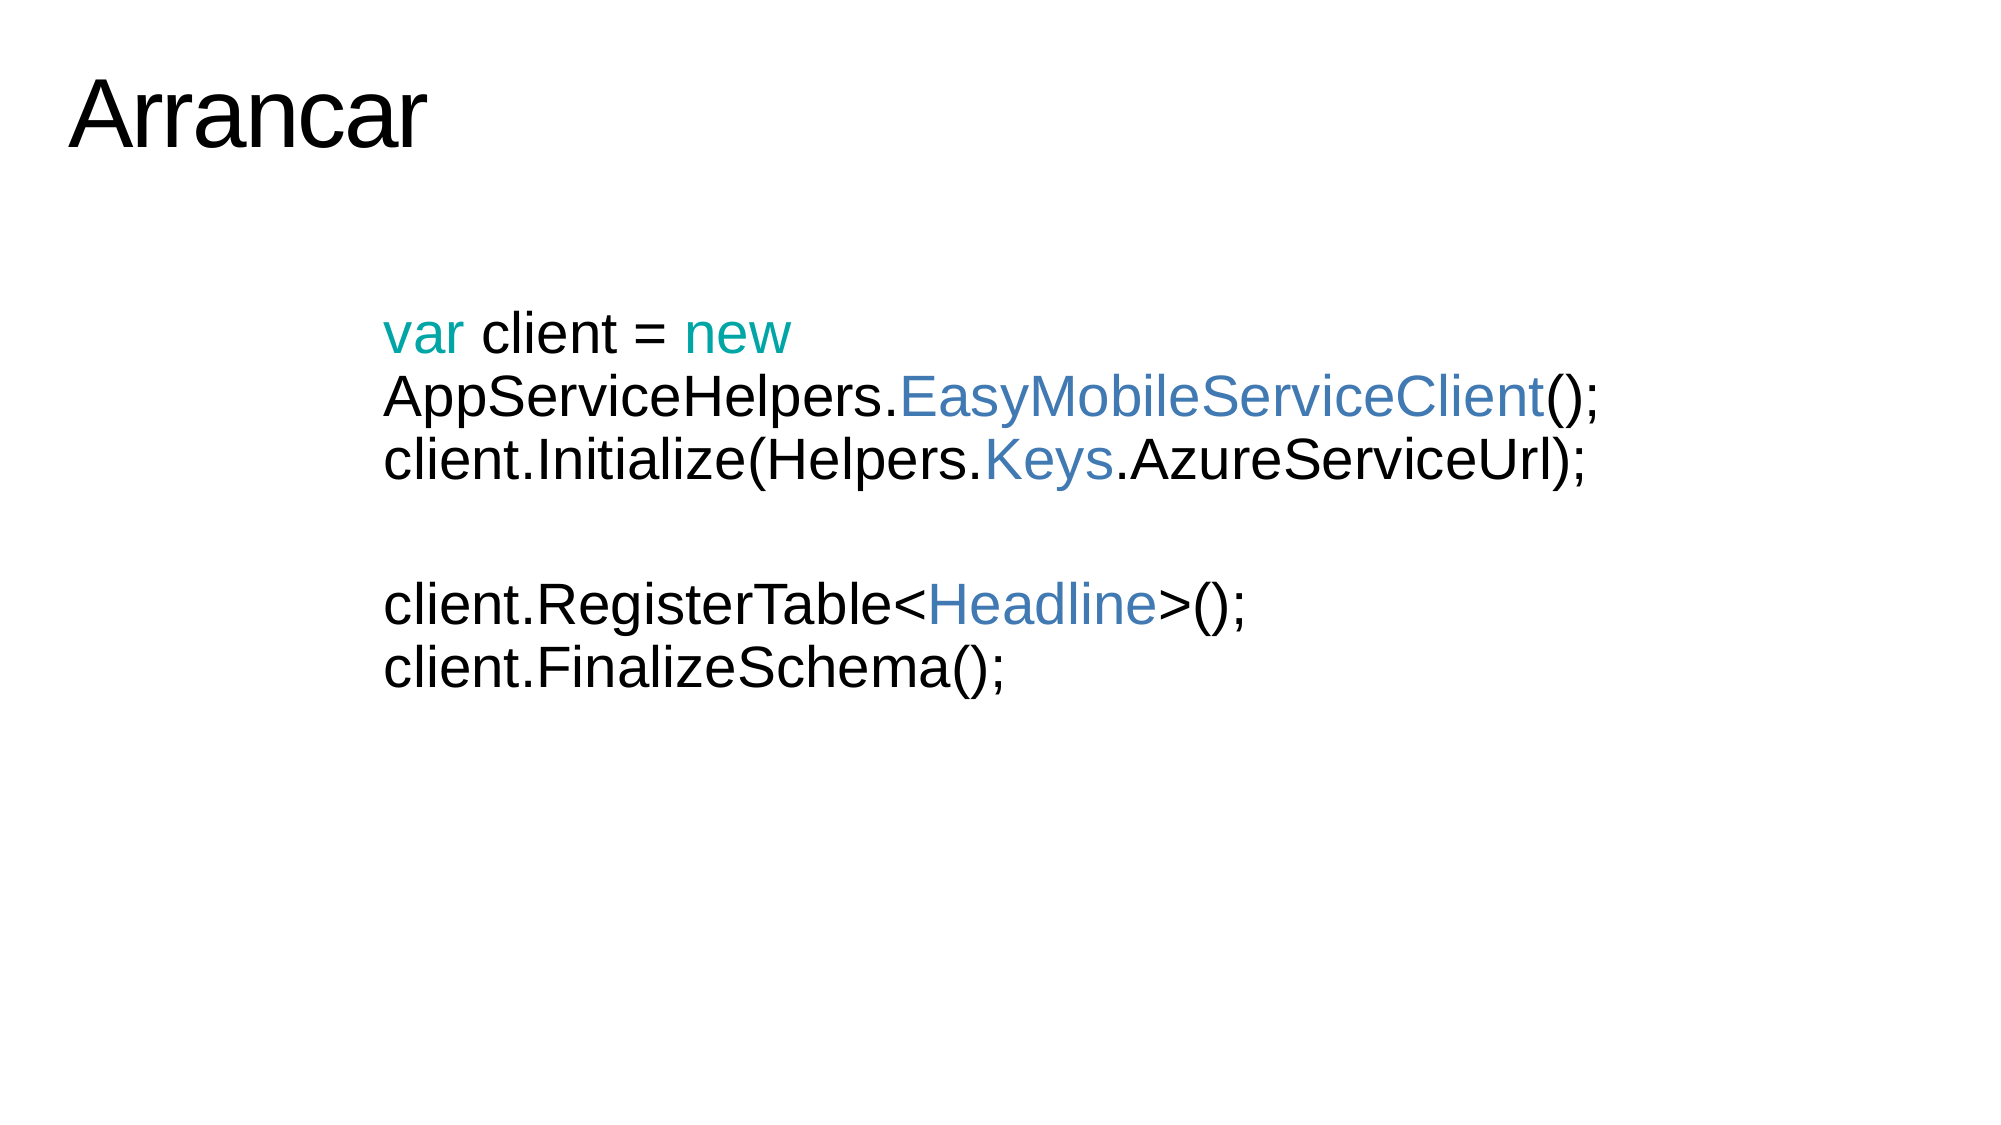

# Arrancar
var client = new AppServiceHelpers.EasyMobileServiceClient();
client.Initialize(Helpers.Keys.AzureServiceUrl);
client.RegisterTable<Headline>();
client.FinalizeSchema();